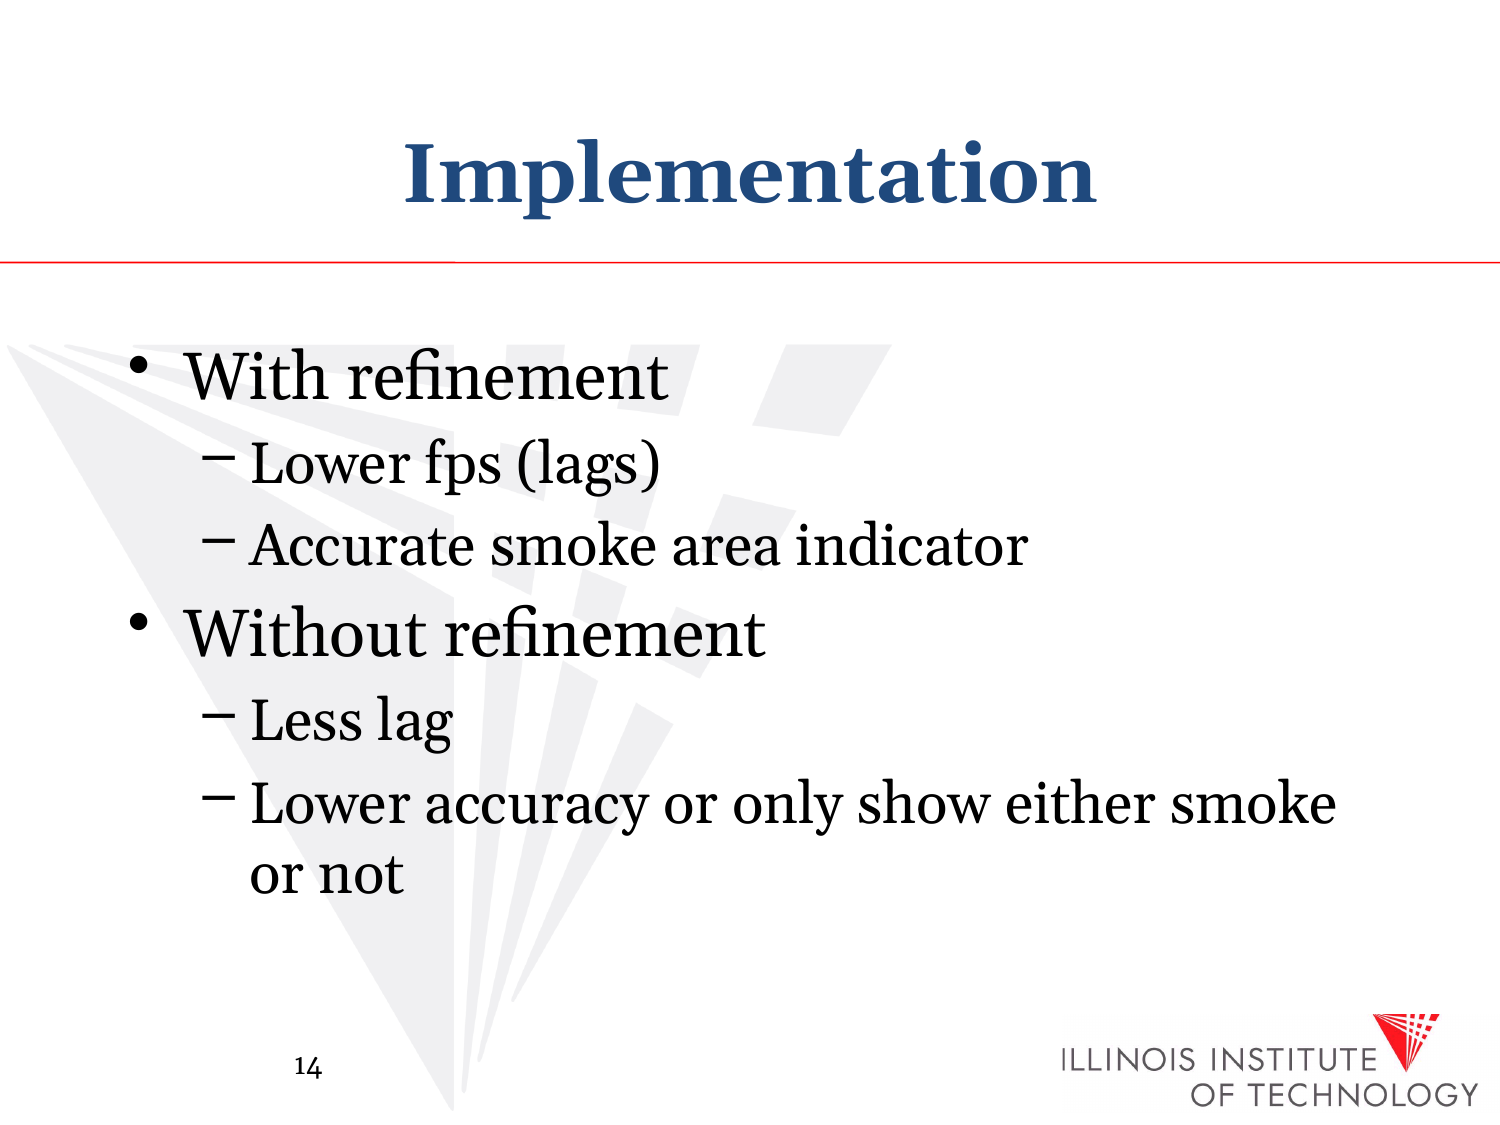

# Implementation
With refinement
Lower fps (lags)
Accurate smoke area indicator
Without refinement
Less lag
Lower accuracy or only show either smoke or not
14